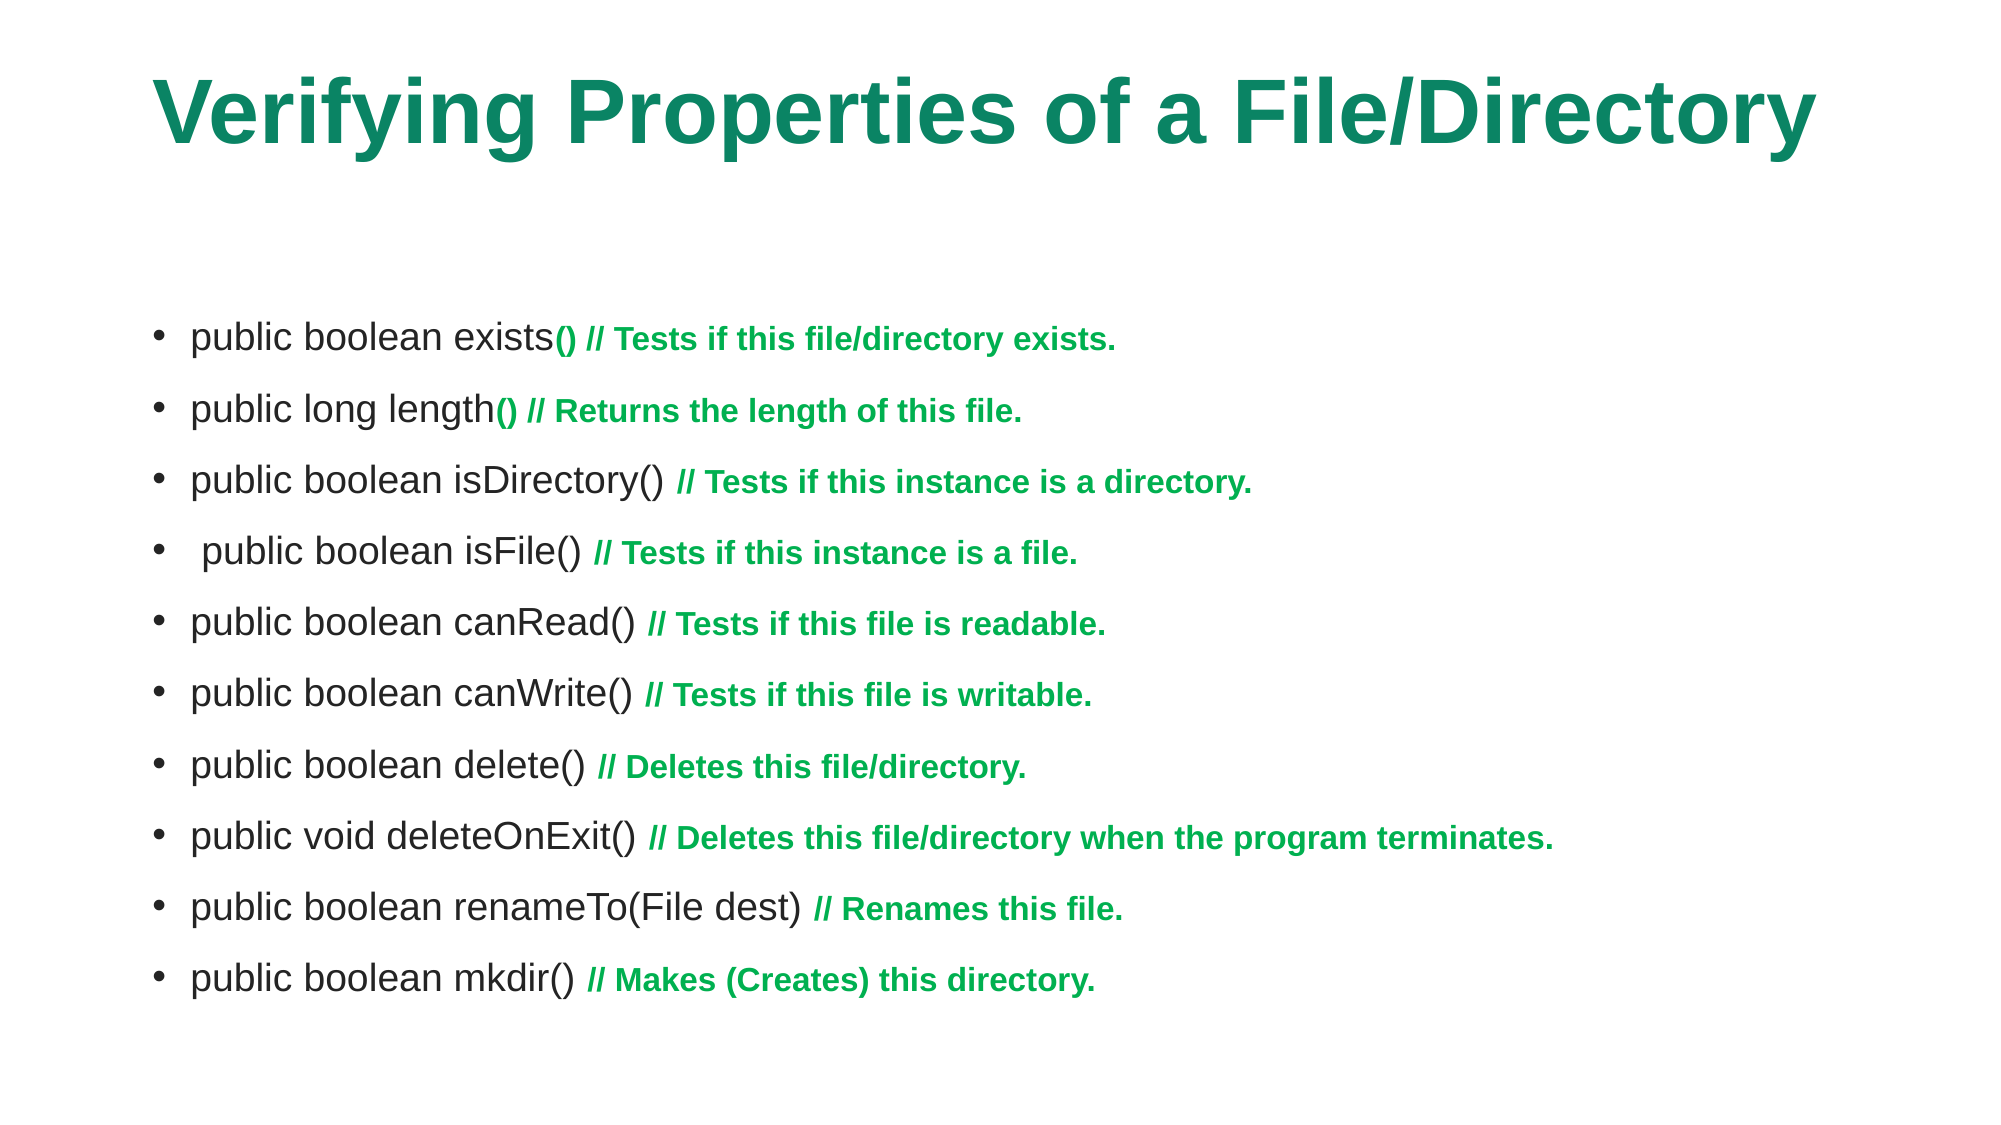

# Verifying Properties of a File/Directory
public boolean exists() // Tests if this file/directory exists.
public long length() // Returns the length of this file.
public boolean isDirectory() // Tests if this instance is a directory.
 public boolean isFile() // Tests if this instance is a file.
public boolean canRead() // Tests if this file is readable.
public boolean canWrite() // Tests if this file is writable.
public boolean delete() // Deletes this file/directory.
public void deleteOnExit() // Deletes this file/directory when the program terminates.
public boolean renameTo(File dest) // Renames this file.
public boolean mkdir() // Makes (Creates) this directory.